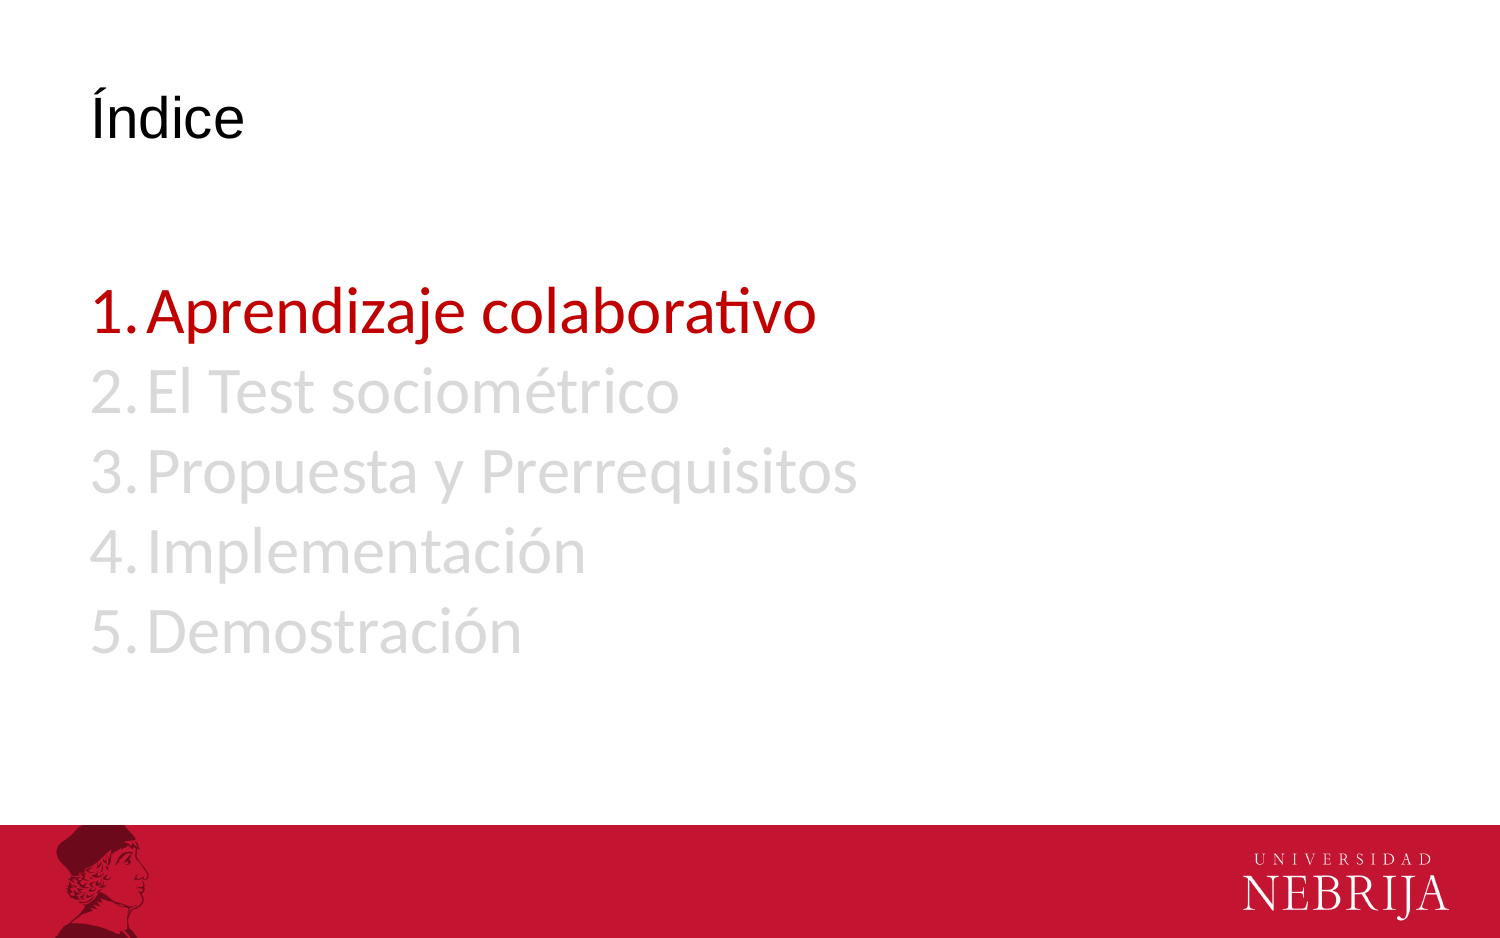

# Índice
Aprendizaje colaborativo
El Test sociométrico
Propuesta y Prerrequisitos
Implementación
Demostración